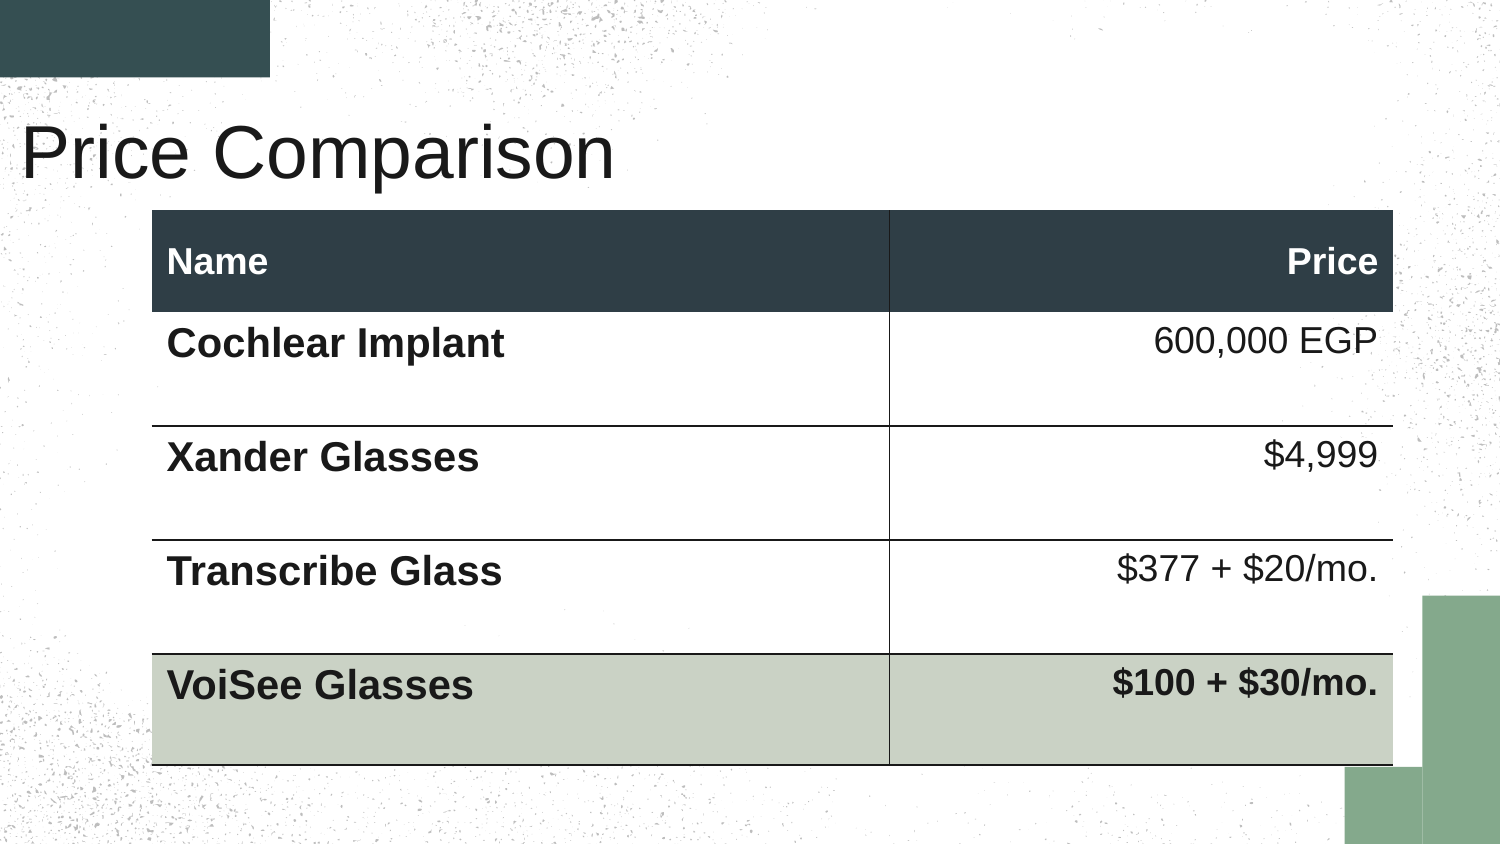

Price Comparison
| Name | Price |
| --- | --- |
| Cochlear Implant | 600,000 EGP |
| Xander Glasses | $4,999 |
| Transcribe Glass | $377 + $20/mo. |
| VoiSee Glasses | $100 + $30/mo. |